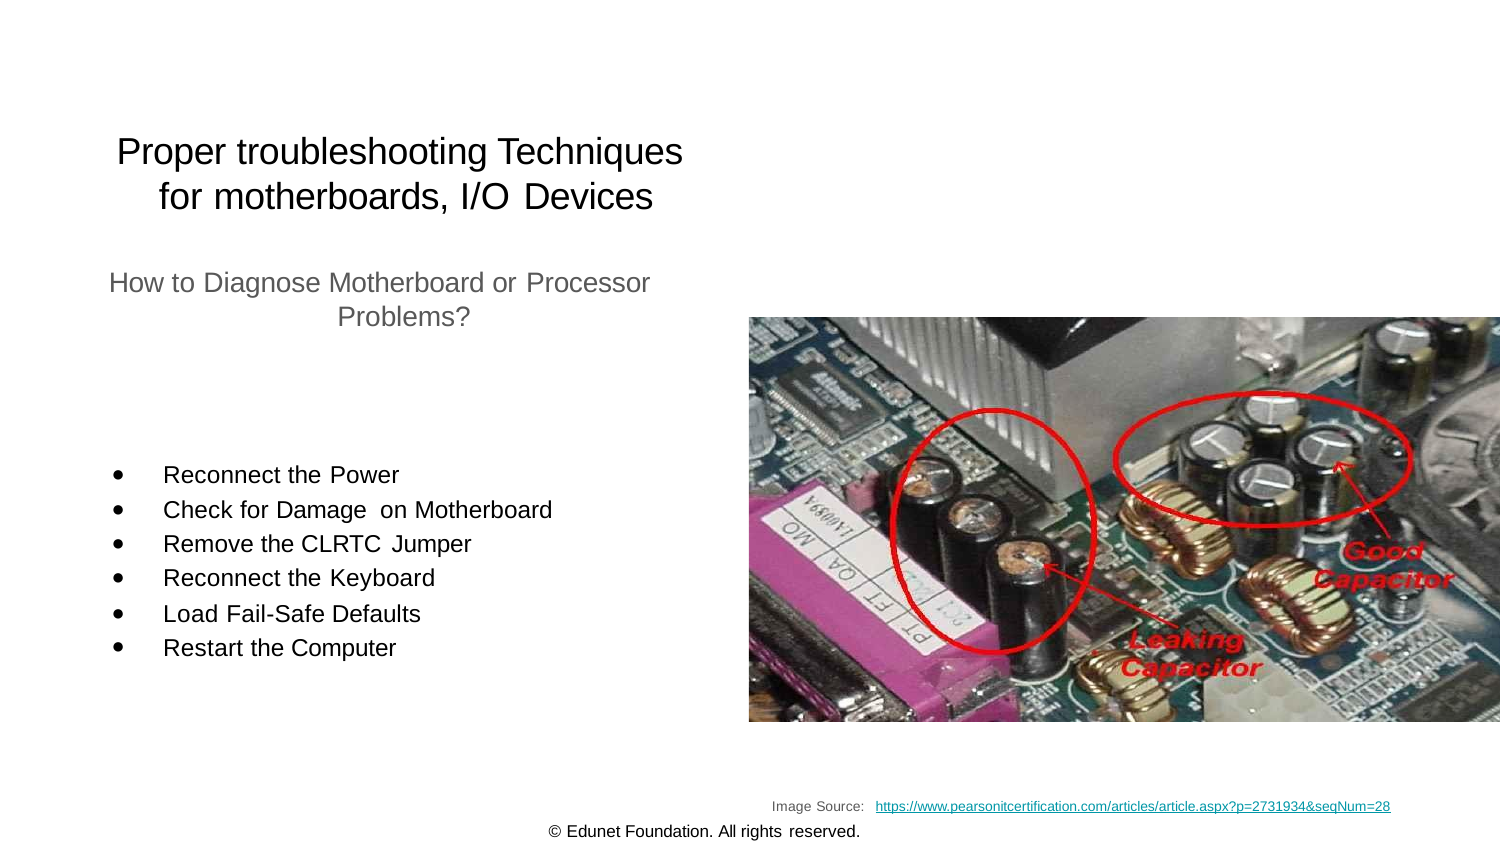

# Proper troubleshooting Techniques  for motherboards, I/O Devices
How to Diagnose Motherboard or Processor
Problems?

Reconnect the Power
Check for Damage  on Motherboard
Remove the CLRTC Jumper
Reconnect the Keyboard
Load Fail-Safe Defaults
Restart the Computer
Image Source:  https://www.pearsonitcertification.com/articles/article.aspx?p=2731934&seqNum=28
© Edunet Foundation. All rights reserved.